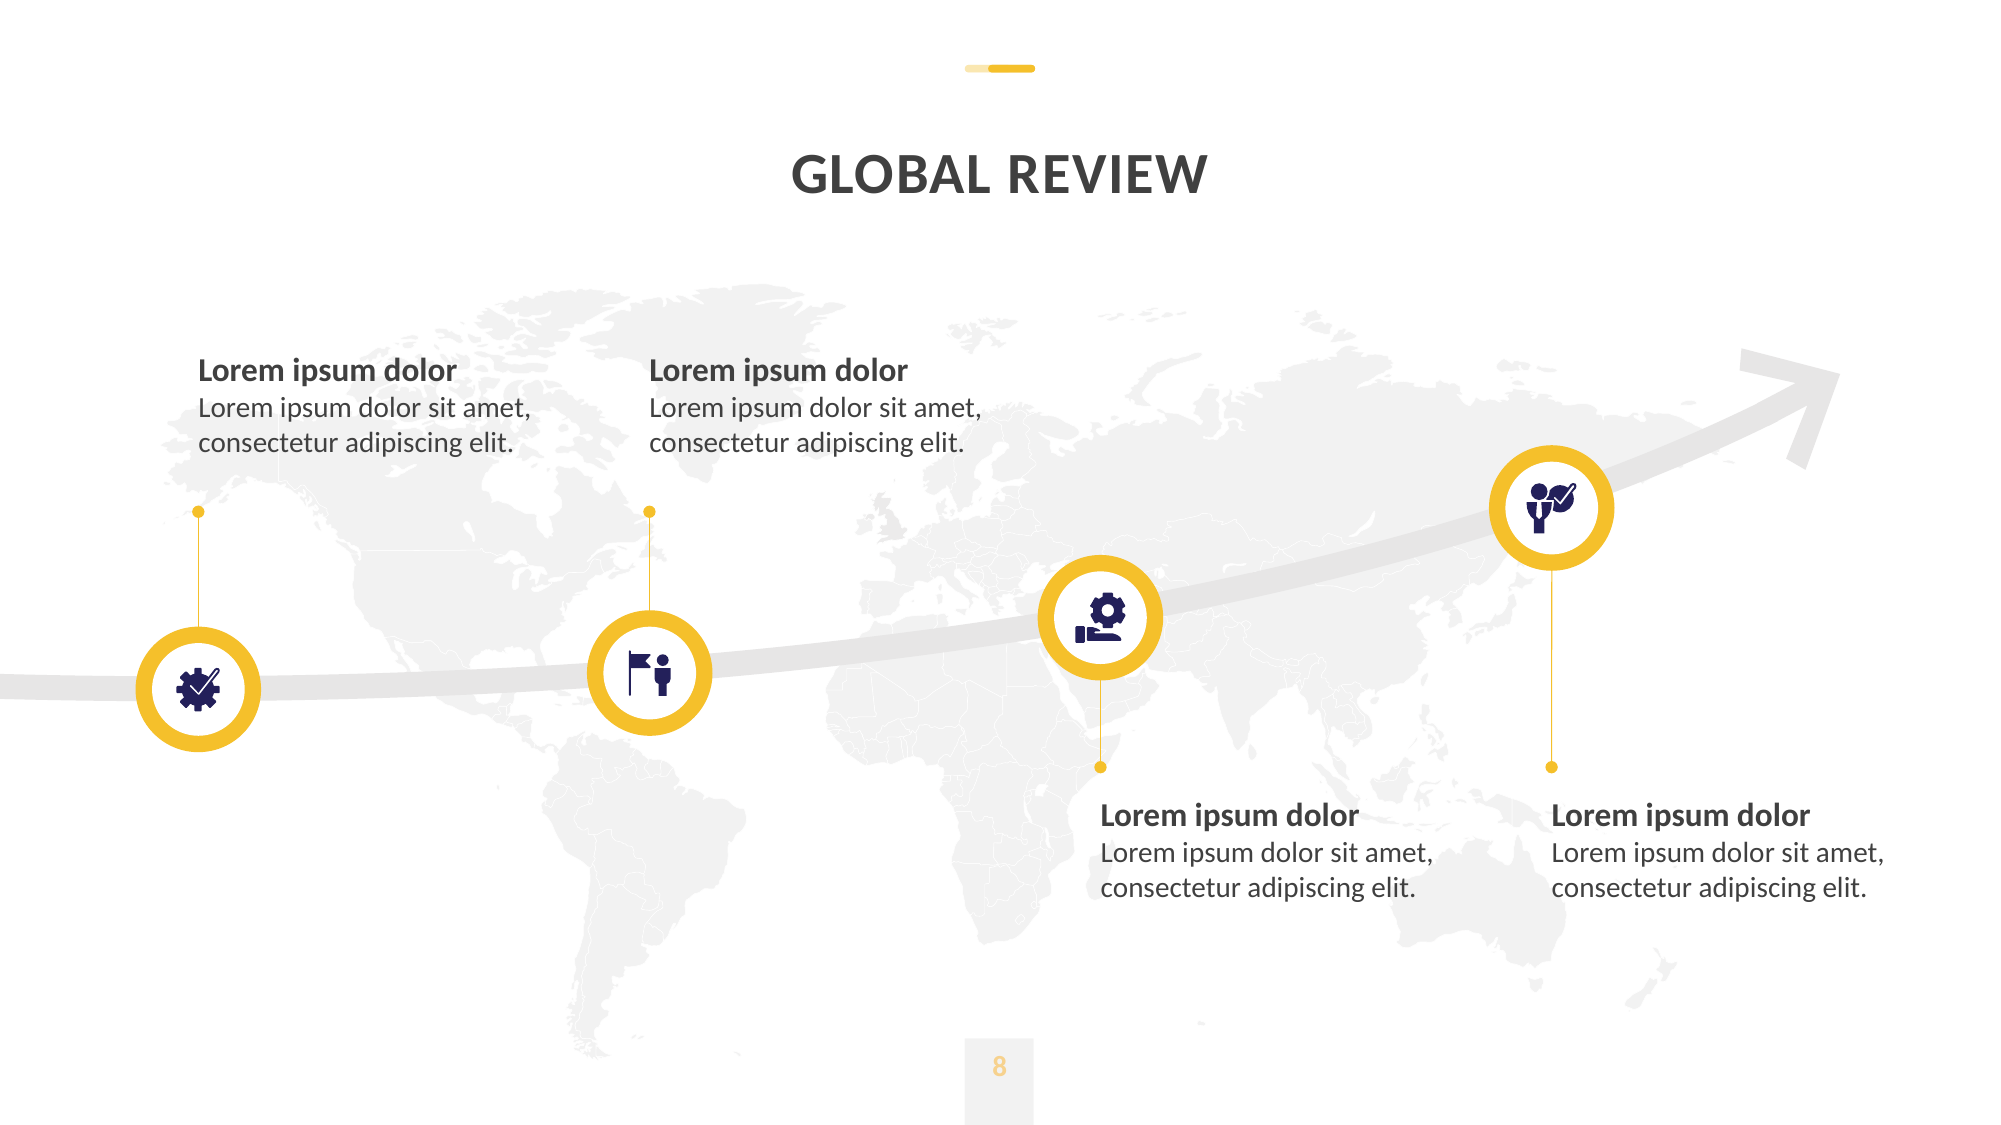

# GLOBAL REVIEW

Lorem ipsum dolor
Lorem ipsum dolor sit amet, consectetur adipiscing elit.
Lorem ipsum dolor
Lorem ipsum dolor sit amet, consectetur adipiscing elit.

Lorem ipsum dolor
Lorem ipsum dolor sit amet, consectetur adipiscing elit.
Lorem ipsum dolor
Lorem ipsum dolor sit amet, consectetur adipiscing elit.

8